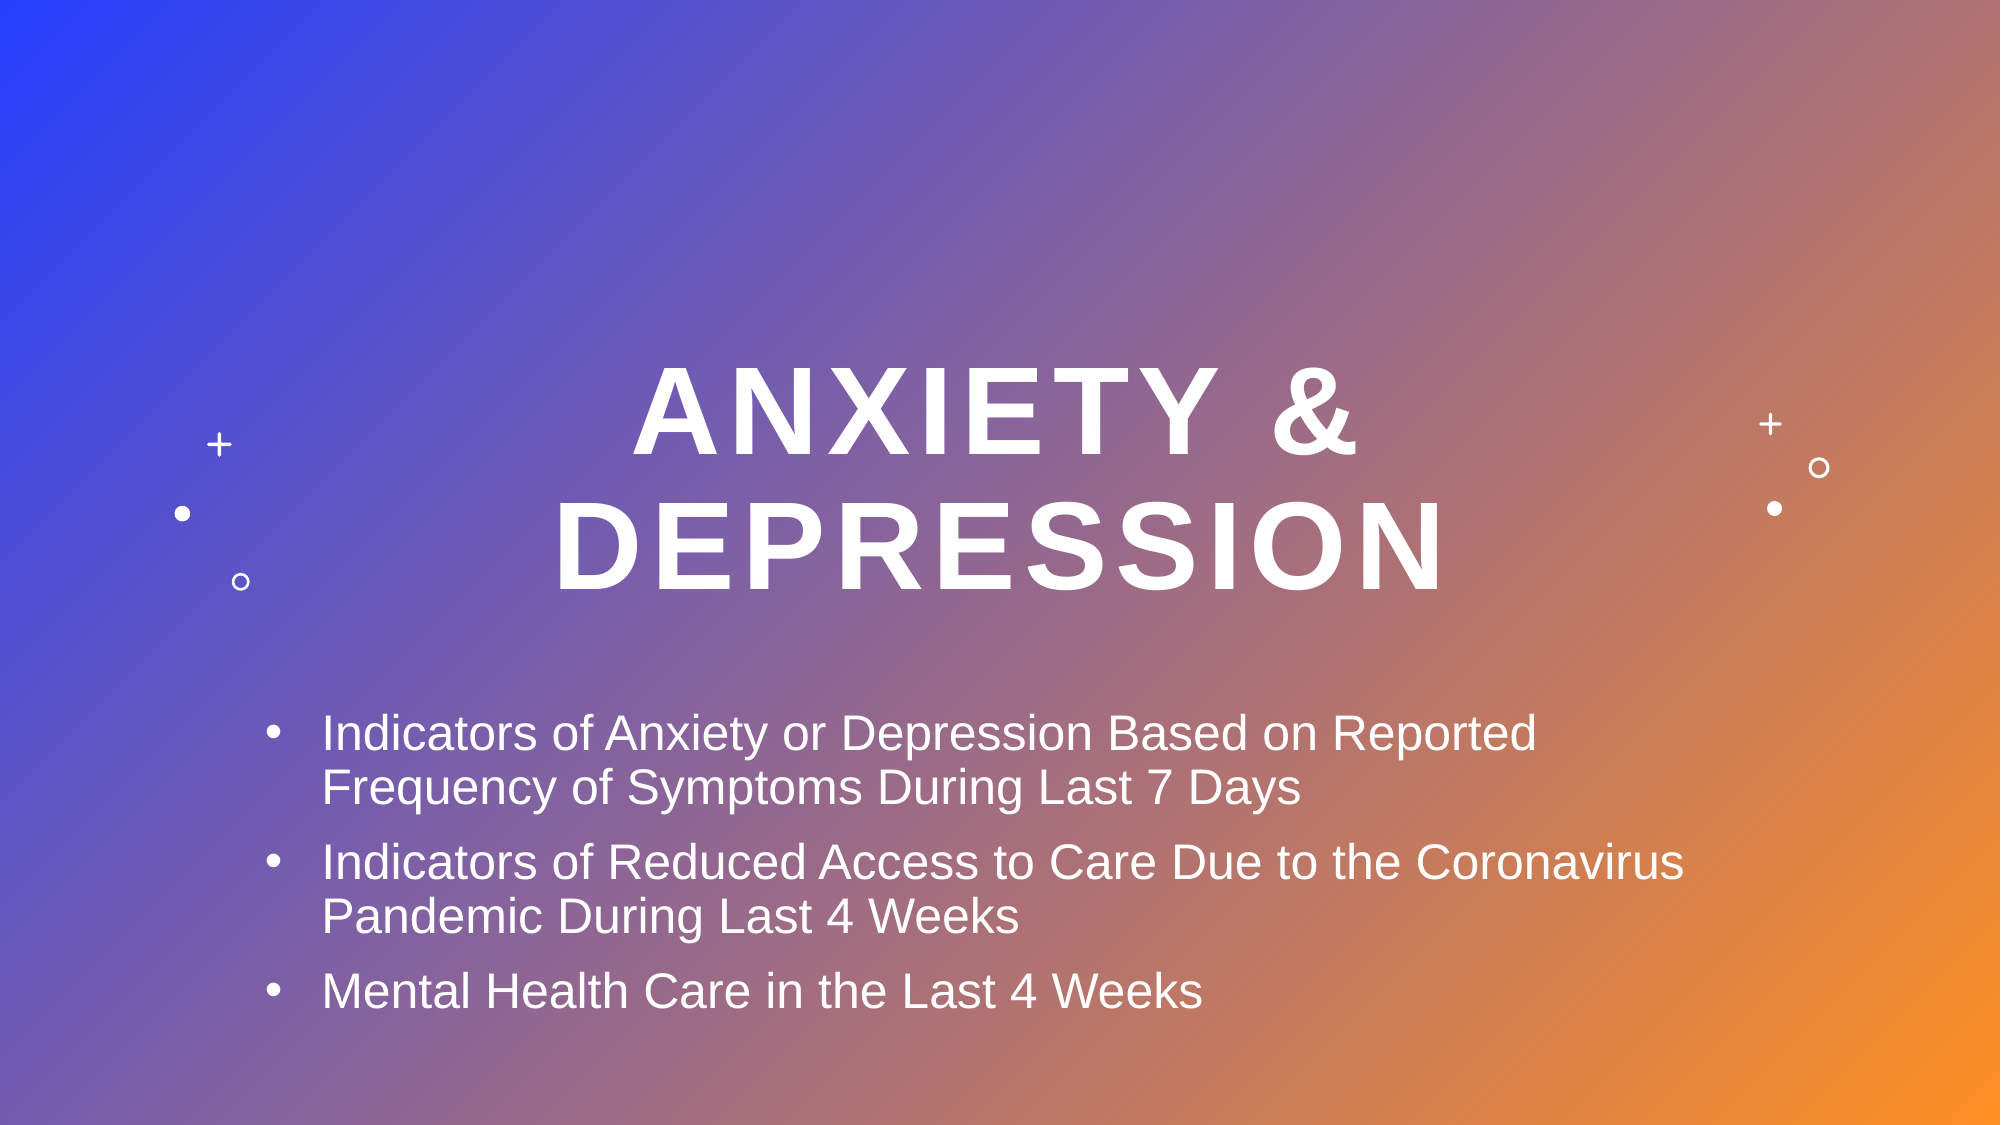

# Anxiety & Depression
Indicators of Anxiety or Depression Based on Reported Frequency of Symptoms During Last 7 Days
Indicators of Reduced Access to Care Due to the Coronavirus Pandemic During Last 4 Weeks
Mental Health Care in the Last 4 Weeks